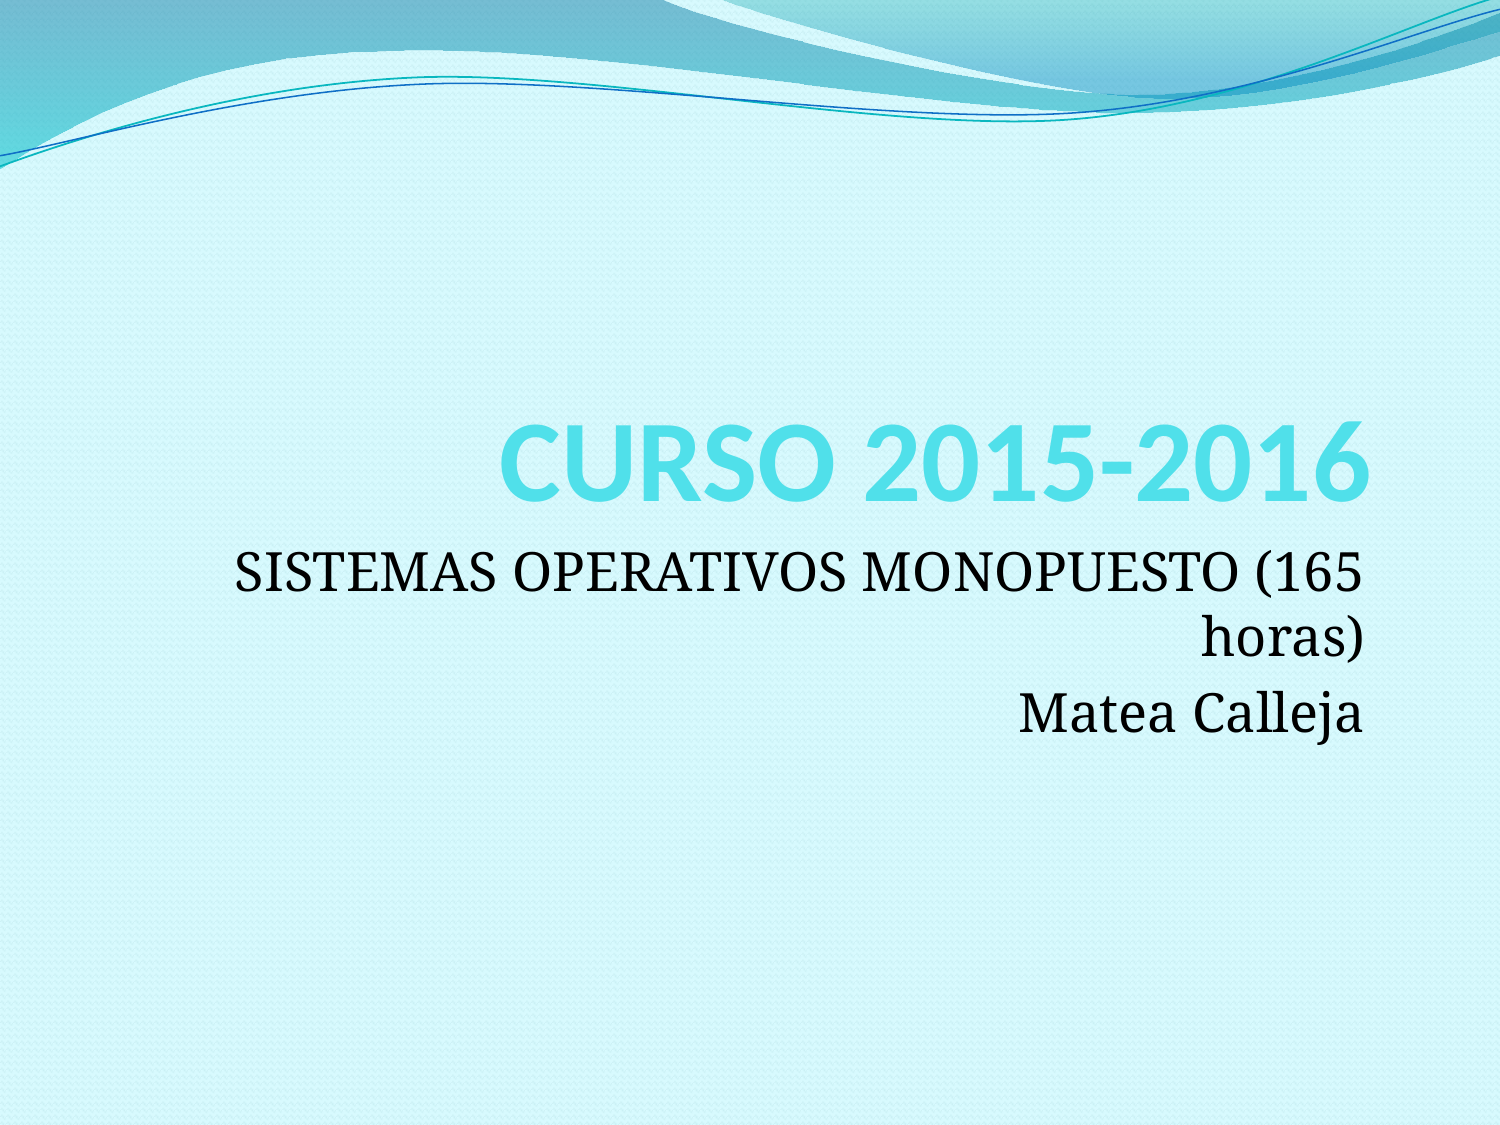

# CURSO 2015-2016
SISTEMAS OPERATIVOS MONOPUESTO (165 horas)
Matea Calleja